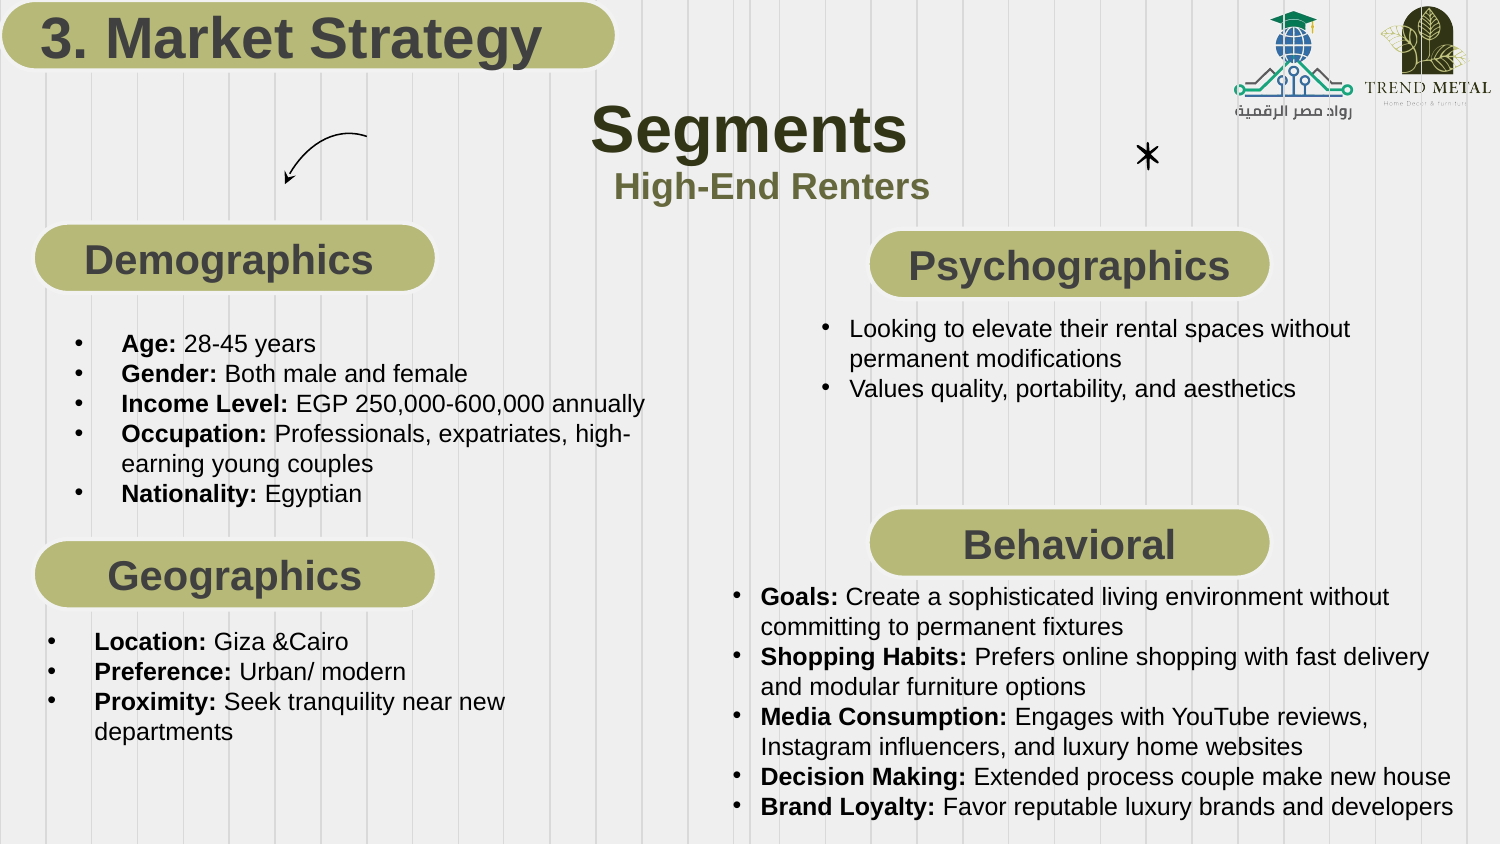

3. Market Strategy
# Segments

High-End Renters
Demographics
Psychographics
Looking to elevate their rental spaces without permanent modifications
Values quality, portability, and aesthetics
Age: 28-45 years
Gender: Both male and female
Income Level: EGP 250,000-600,000 annually
Occupation: Professionals, expatriates, high-earning young couples
Nationality: Egyptian
Behavioral
Geographics
Goals: Create a sophisticated living environment without committing to permanent fixtures
Shopping Habits: Prefers online shopping with fast delivery and modular furniture options
Media Consumption: Engages with YouTube reviews, Instagram influencers, and luxury home websites
Decision Making: Extended process couple make new house
Brand Loyalty: Favor reputable luxury brands and developers
Location: Giza &Cairo
Preference: Urban/ modern
Proximity: Seek tranquility near new departments